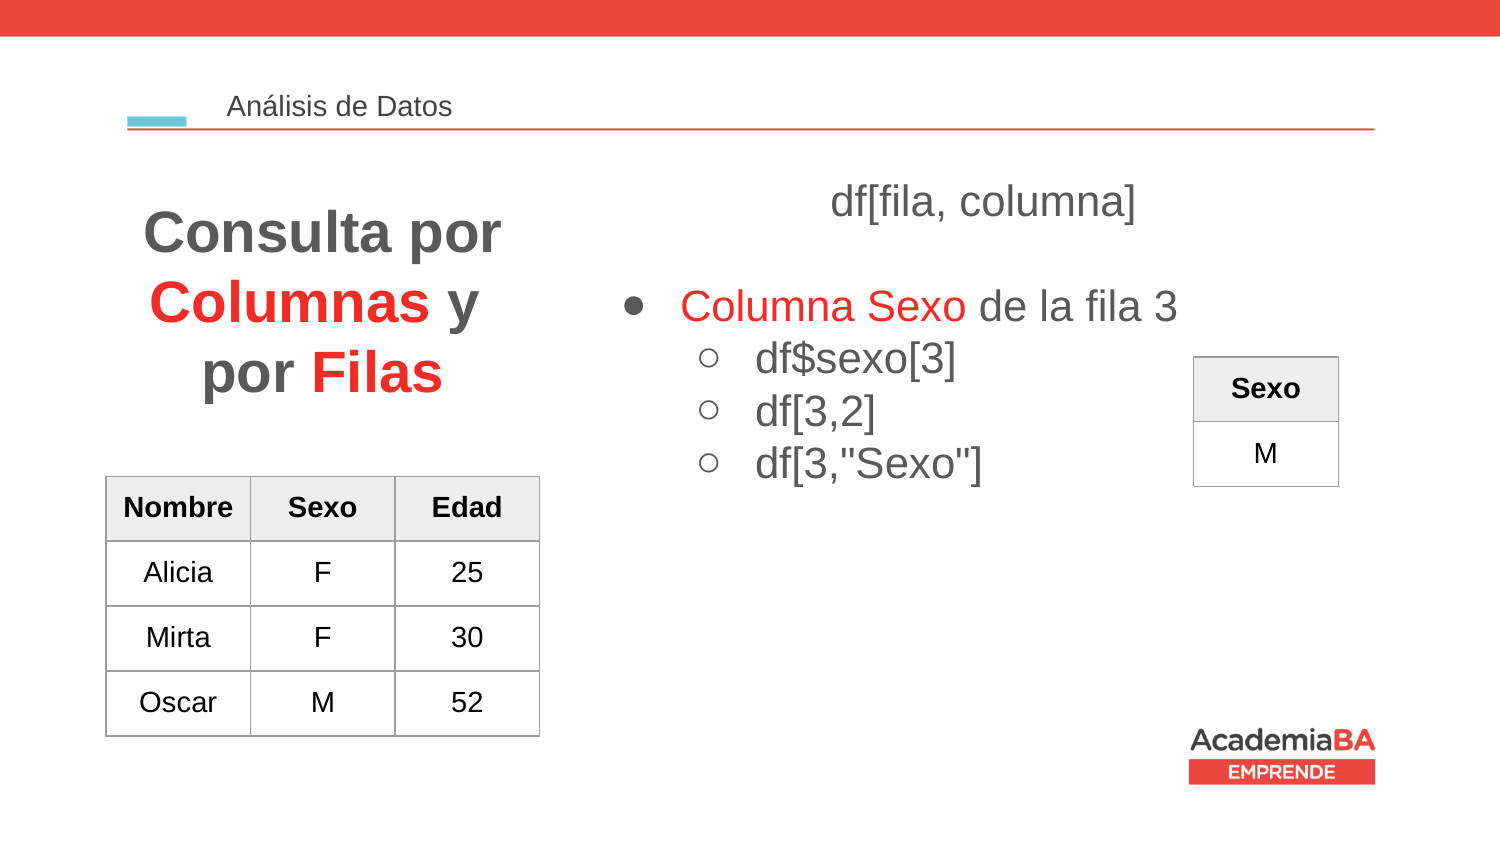

Análisis de Datos
df[fila, columna]

Columna Sexo de la fila 3
df$sexo[3]
df[3,2]
df[3,"Sexo"]
Consulta por Columnas y
por Filas
| Sexo |
| --- |
| M |
| Nombre | Sexo | Edad |
| --- | --- | --- |
| Alicia | F | 25 |
| Mirta | F | 30 |
| Oscar | M | 52 |